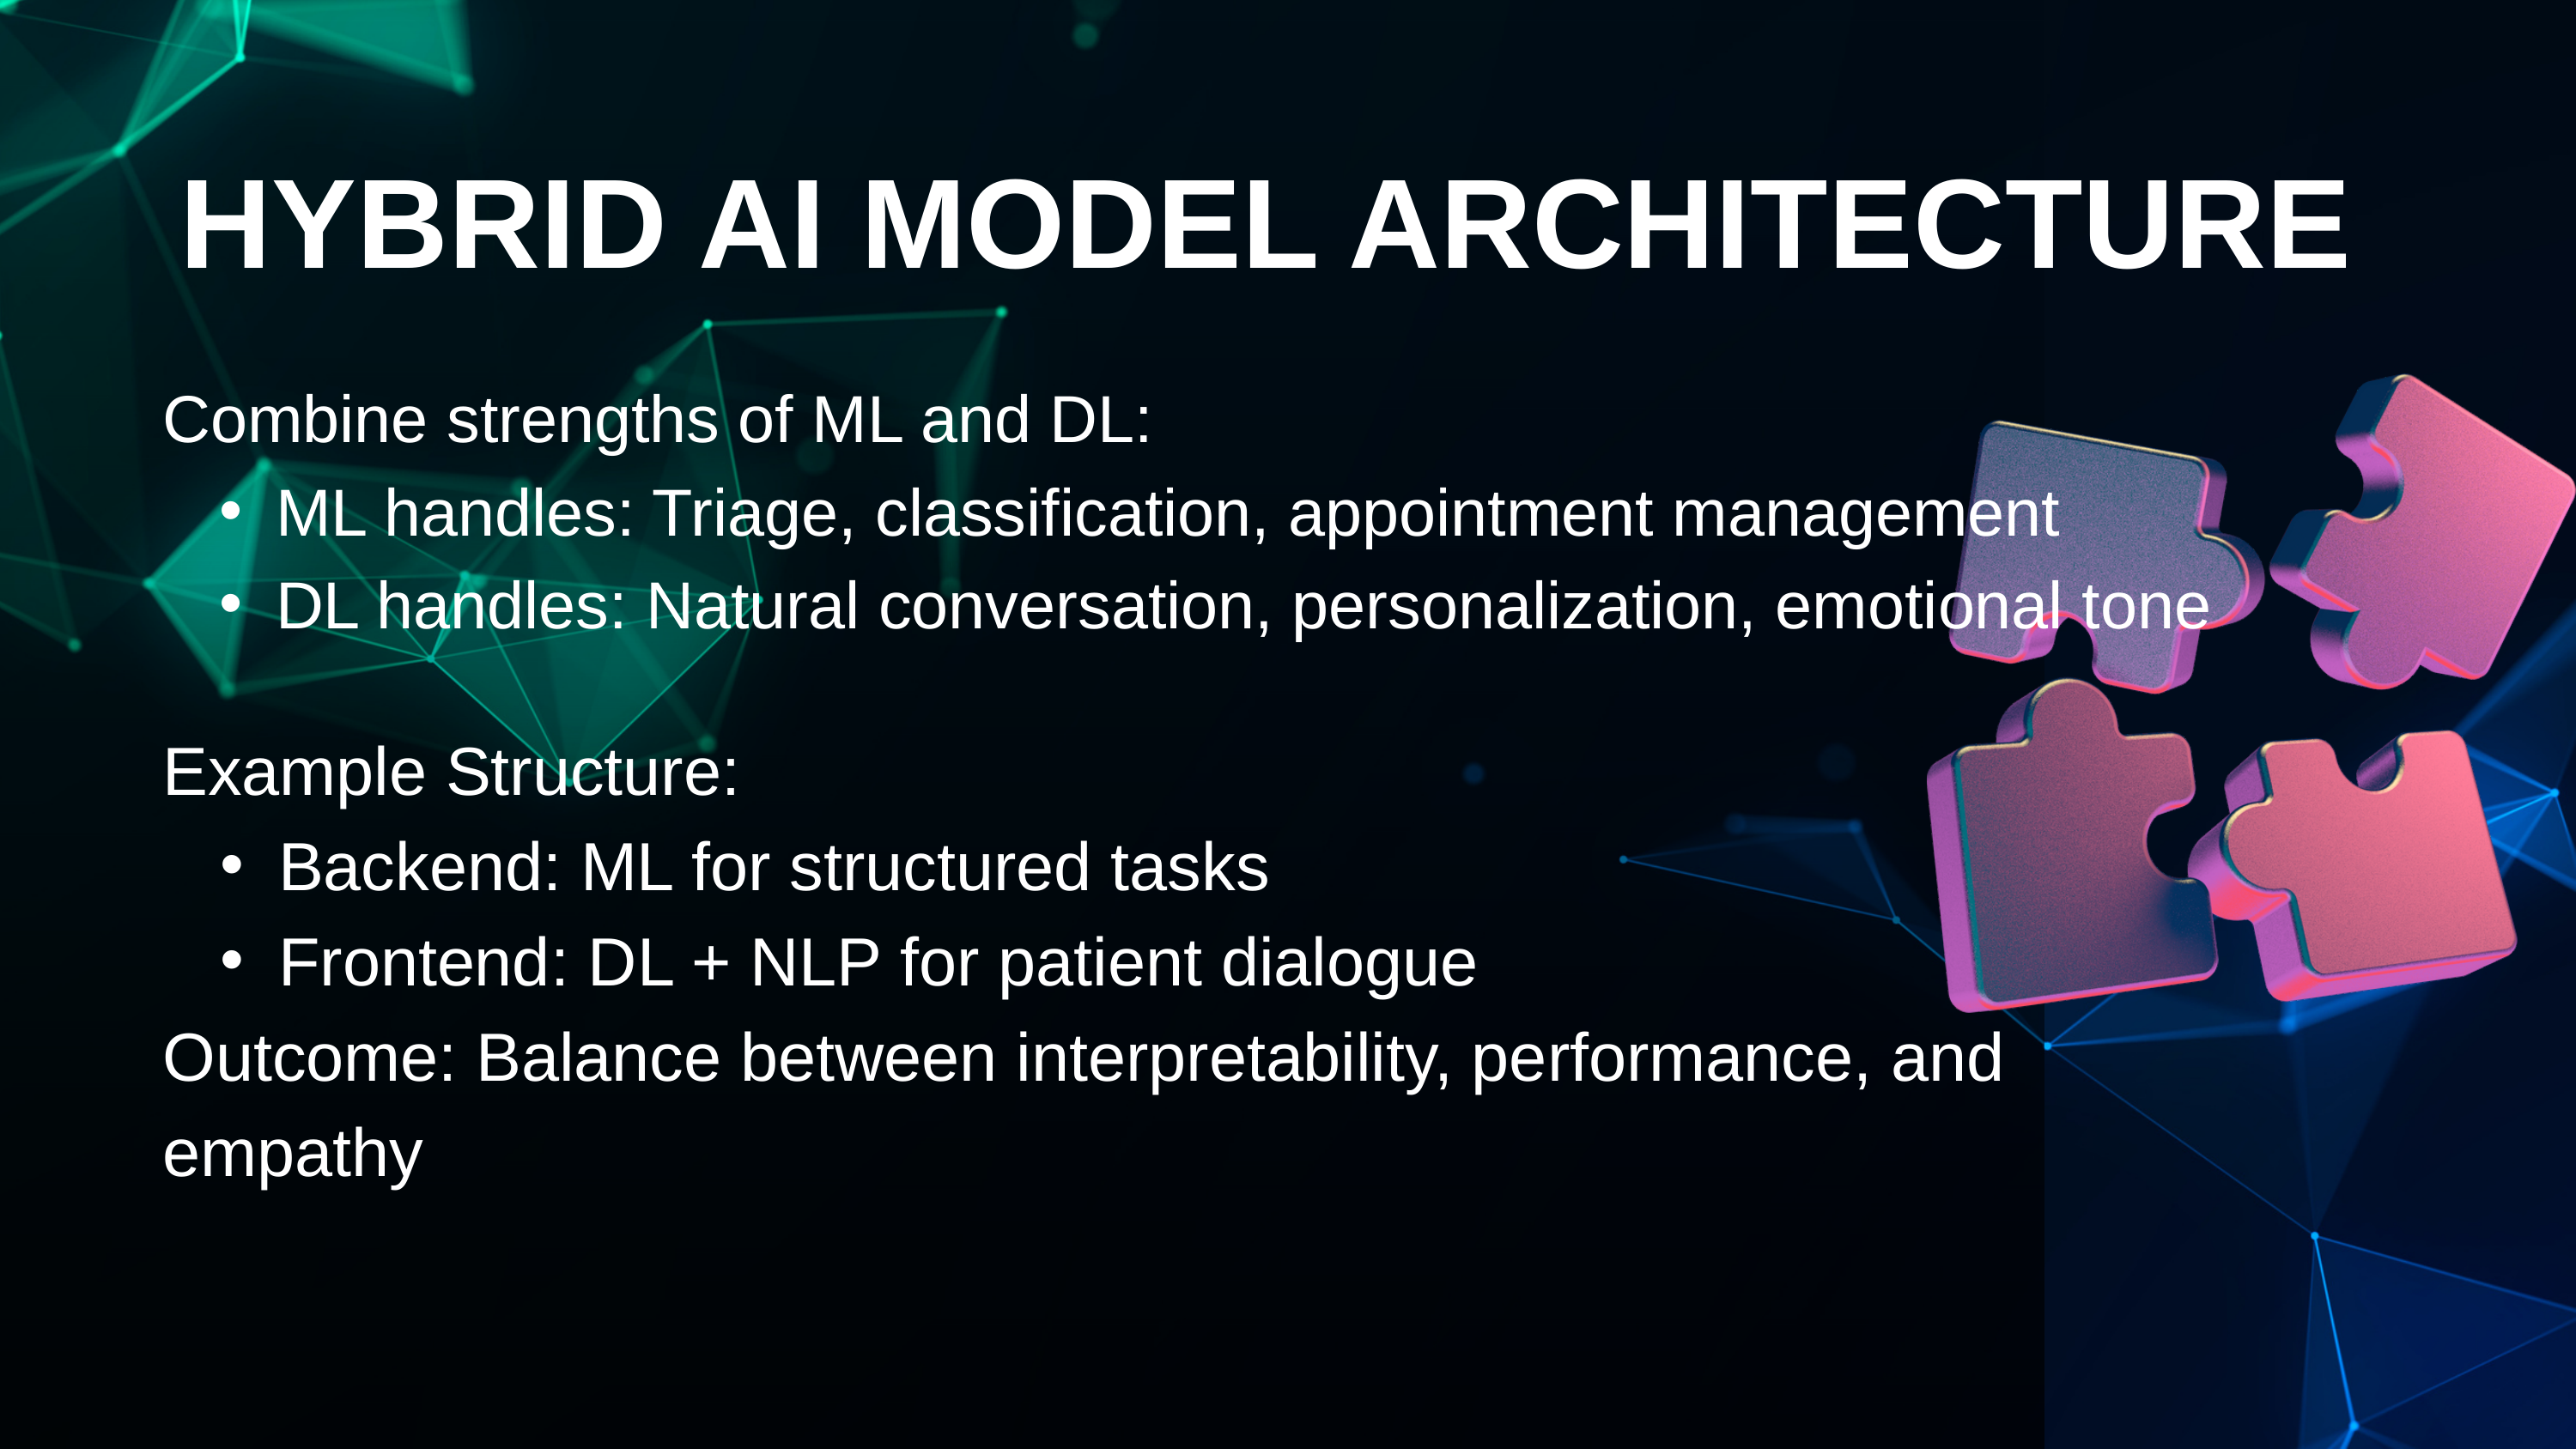

HYBRID AI MODEL ARCHITECTURE
Combine strengths of ML and DL:
ML handles: Triage, classification, appointment management
DL handles: Natural conversation, personalization, emotional tone

Example Structure:
Backend: ML for structured tasks
Frontend: DL + NLP for patient dialogue
Outcome: Balance between interpretability, performance, and empathy